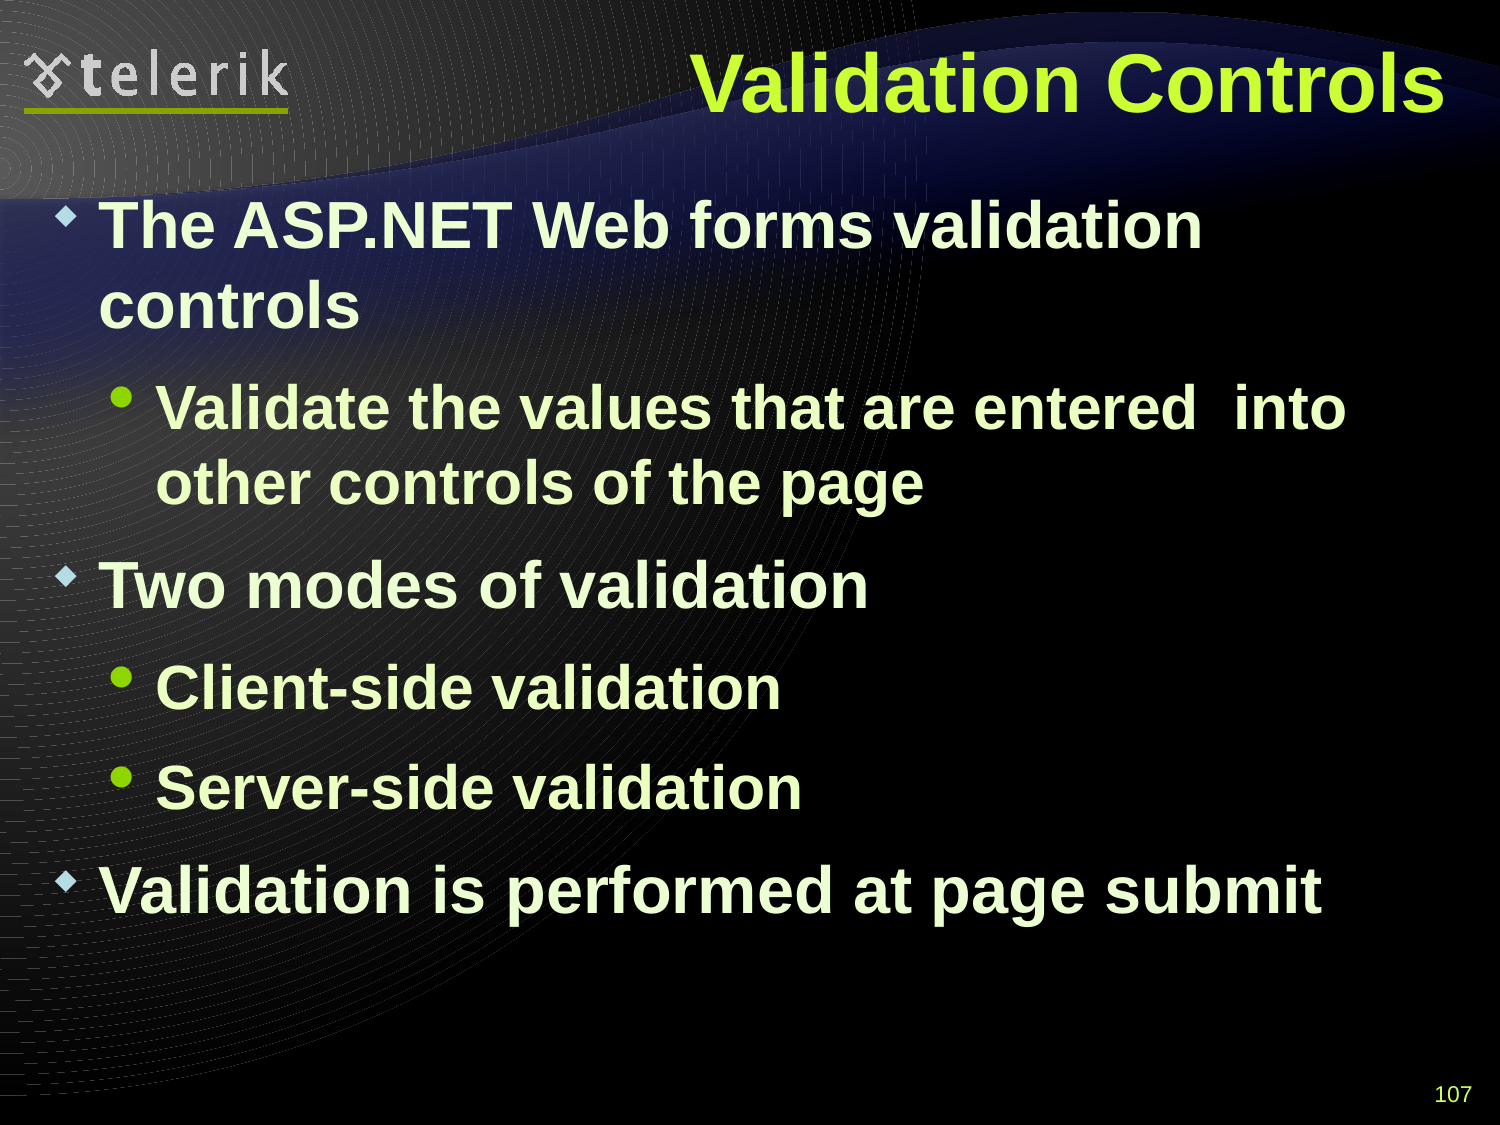

# Validation Controls
The ASP.NET Web forms validation controls
Validate the values that are entered  into other controls of the page
Two modes of validation
Client-side validation
Server-side validation
Validation is performed at page submit
107